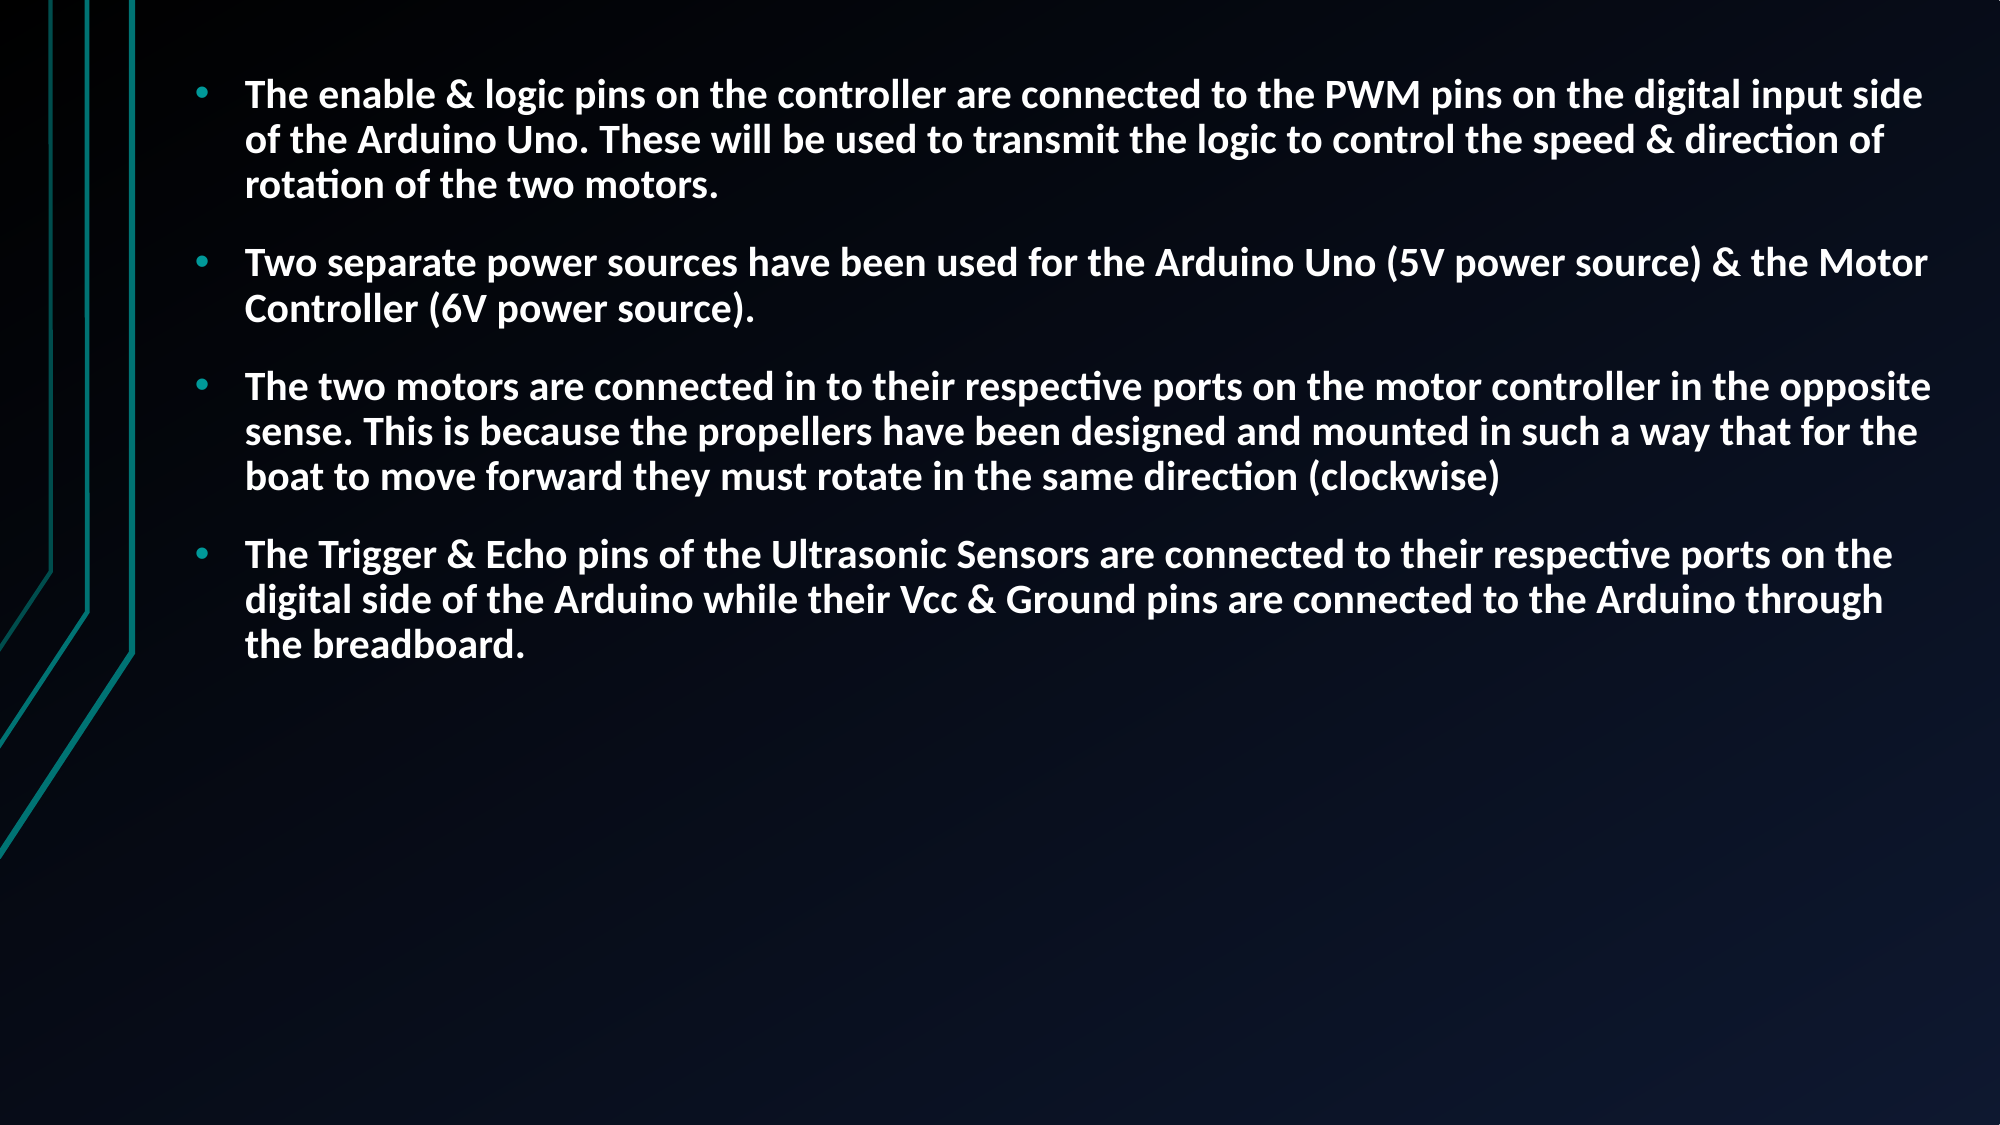

The enable & logic pins on the controller are connected to the PWM pins on the digital input side of the Arduino Uno. These will be used to transmit the logic to control the speed & direction of rotation of the two motors.
Two separate power sources have been used for the Arduino Uno (5V power source) & the Motor Controller (6V power source).
The two motors are connected in to their respective ports on the motor controller in the opposite sense. This is because the propellers have been designed and mounted in such a way that for the boat to move forward they must rotate in the same direction (clockwise)
The Trigger & Echo pins of the Ultrasonic Sensors are connected to their respective ports on the digital side of the Arduino while their Vcc & Ground pins are connected to the Arduino through the breadboard.